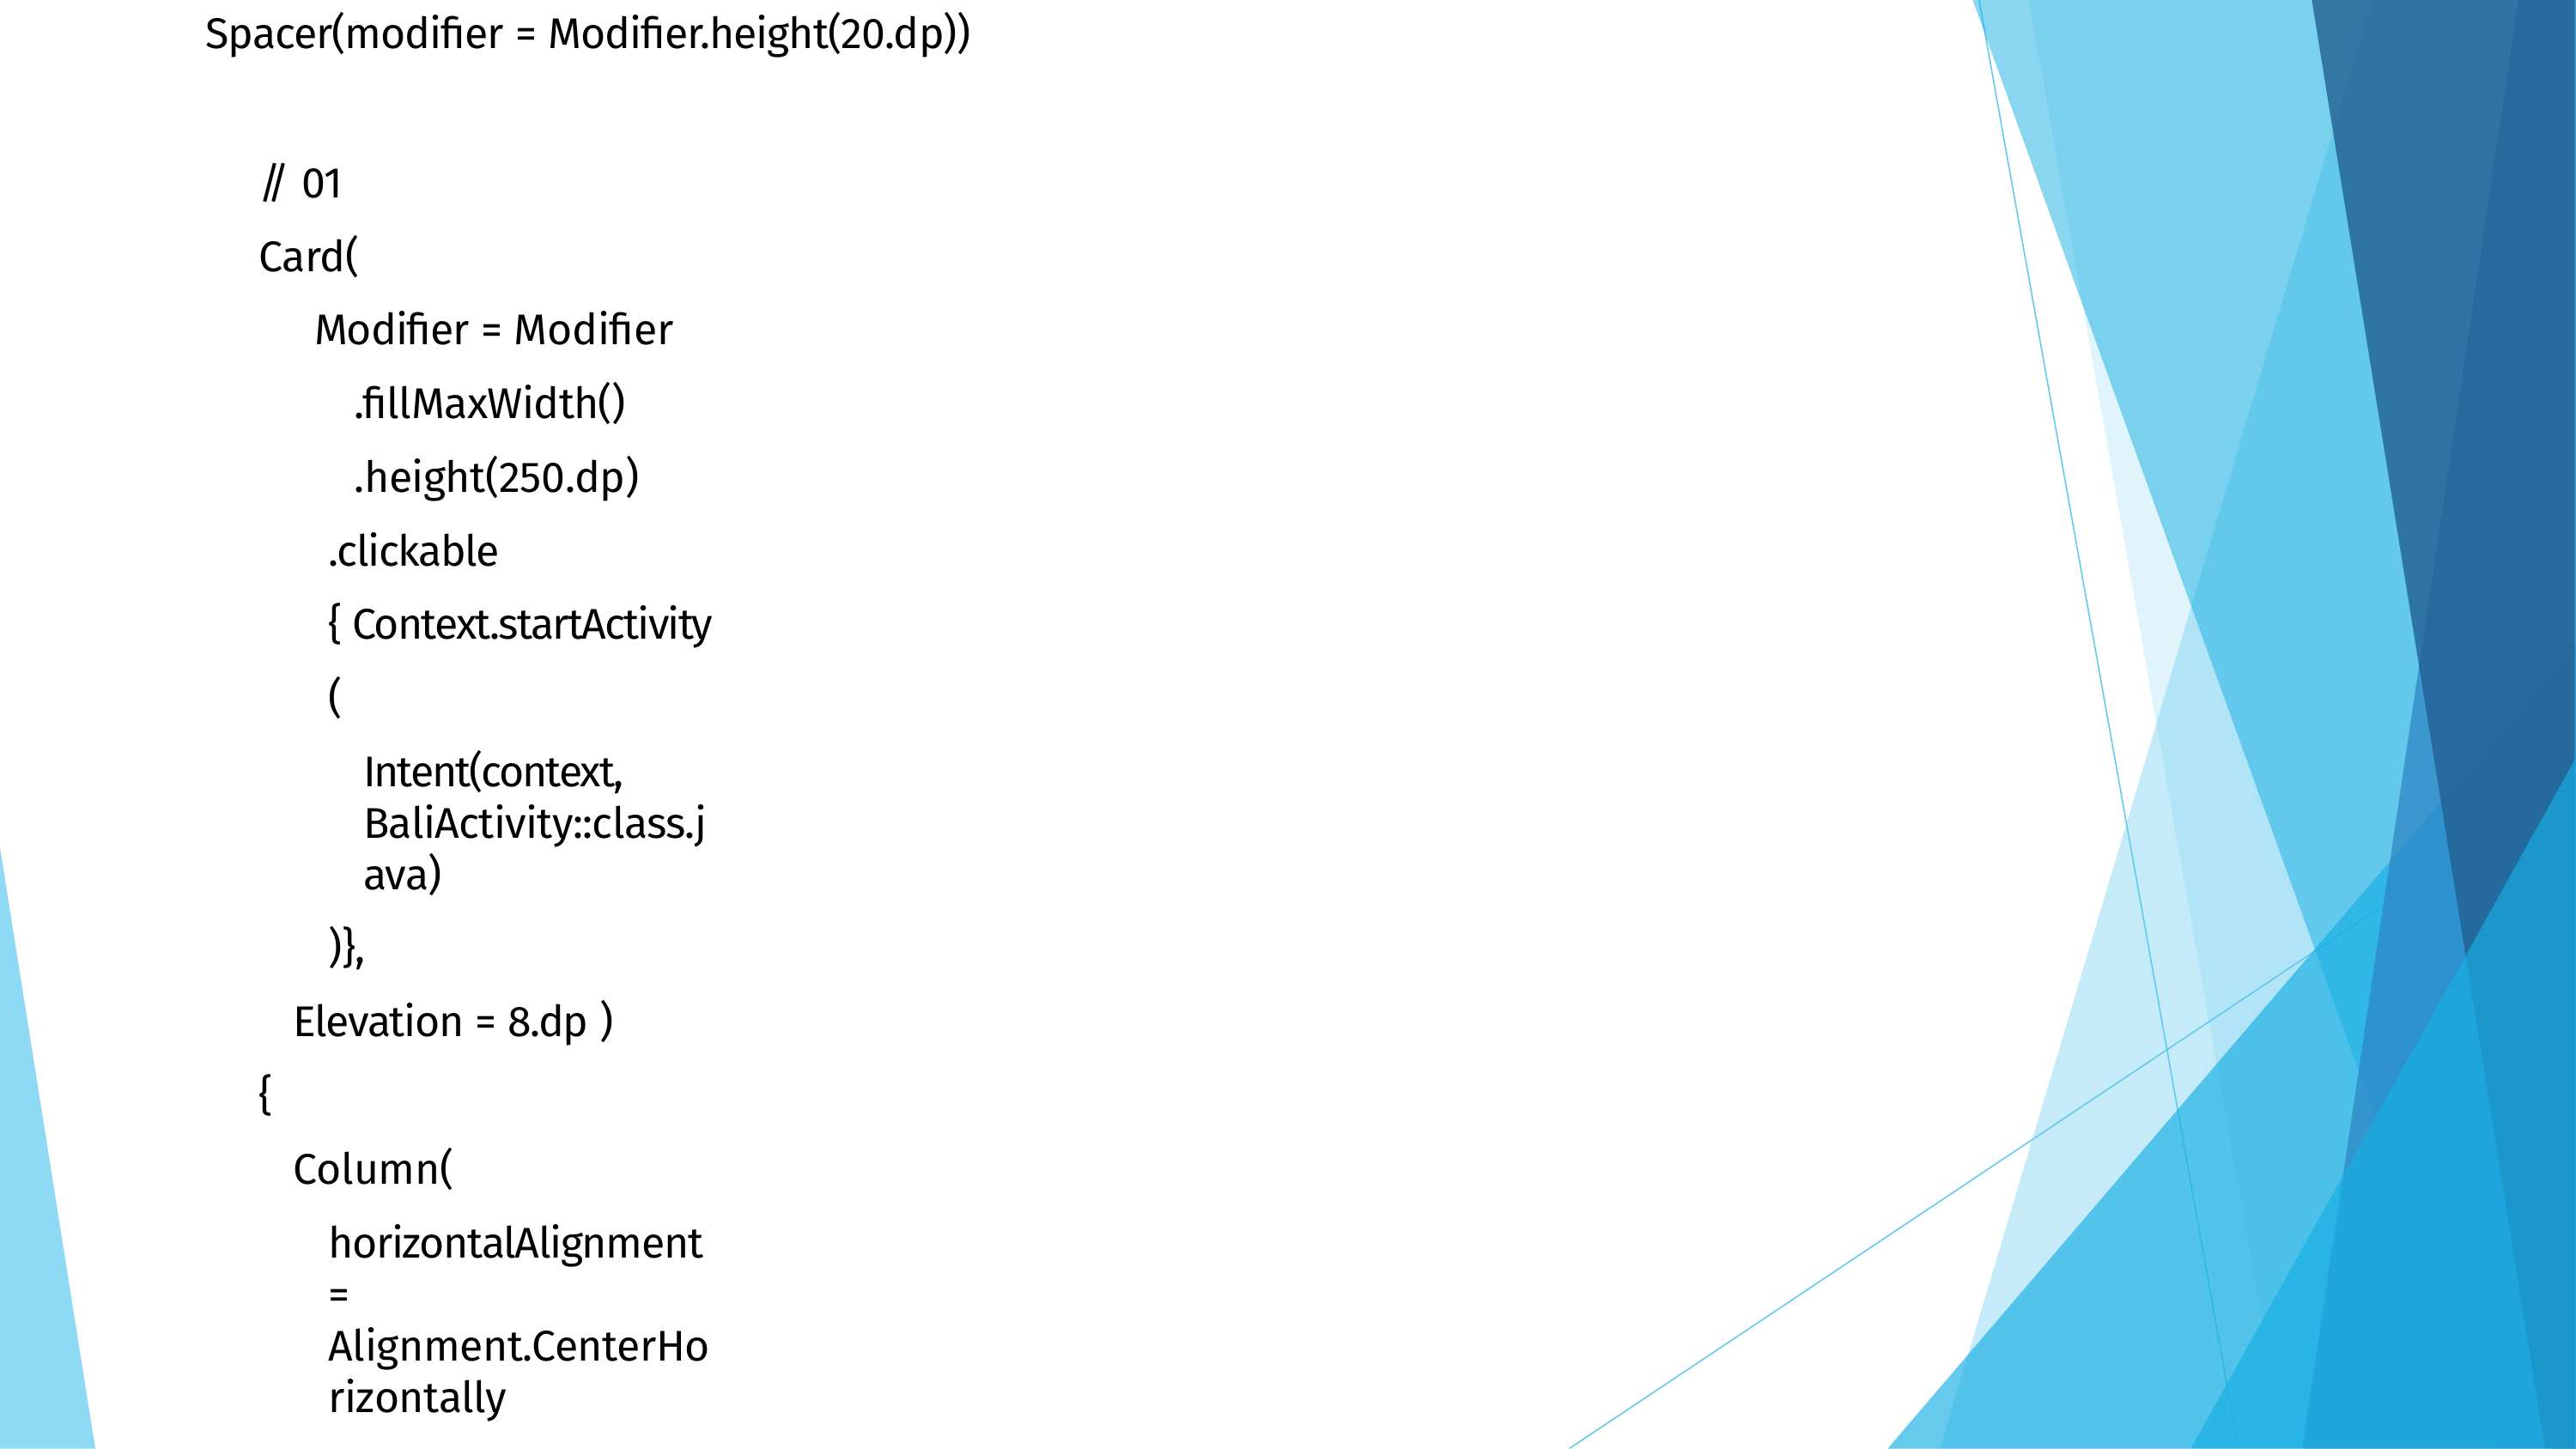

Spacer(modifier = Modifier.height(20.dp))

// 01
Card(
Modifier = Modifier
.fillMaxWidth()
.height(250.dp)
.clickable { Context.startActivity(
Intent(context, BaliActivity::class.java)
)},
Elevation = 8.dp )
{
Column(
horizontalAlignment = Alignment.CenterHorizontally
) {
Image(
painterResource(id = R.drawable.bali), contentDescription = “”,
modifier = Modifier
.height(150.dp)